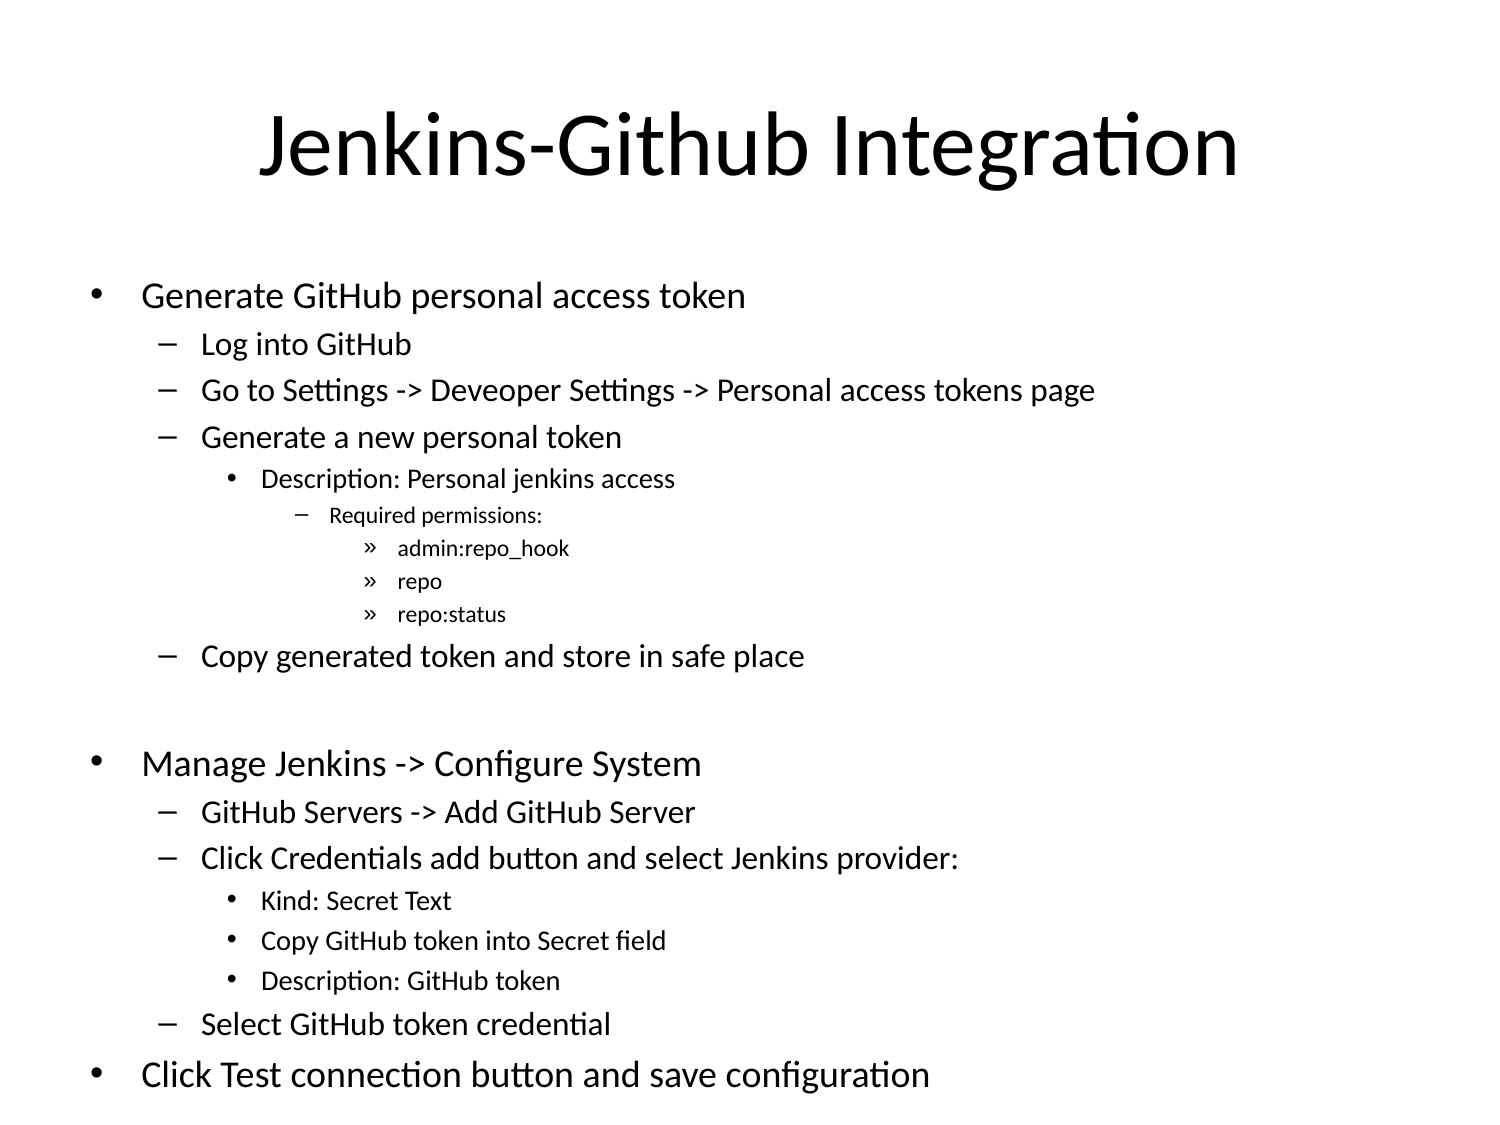

# Jenkins-Github Integration
Generate GitHub personal access token
Log into GitHub
Go to Settings -> Deveoper Settings -> Personal access tokens page
Generate a new personal token
Description: Personal jenkins access
Required permissions:
admin:repo_hook
repo
repo:status
Copy generated token and store in safe place

Manage Jenkins -> Configure System
GitHub Servers -> Add GitHub Server
Click Credentials add button and select Jenkins provider:
Kind: Secret Text
Copy GitHub token into Secret field
Description: GitHub token
Select GitHub token credential
Click Test connection button and save configuration